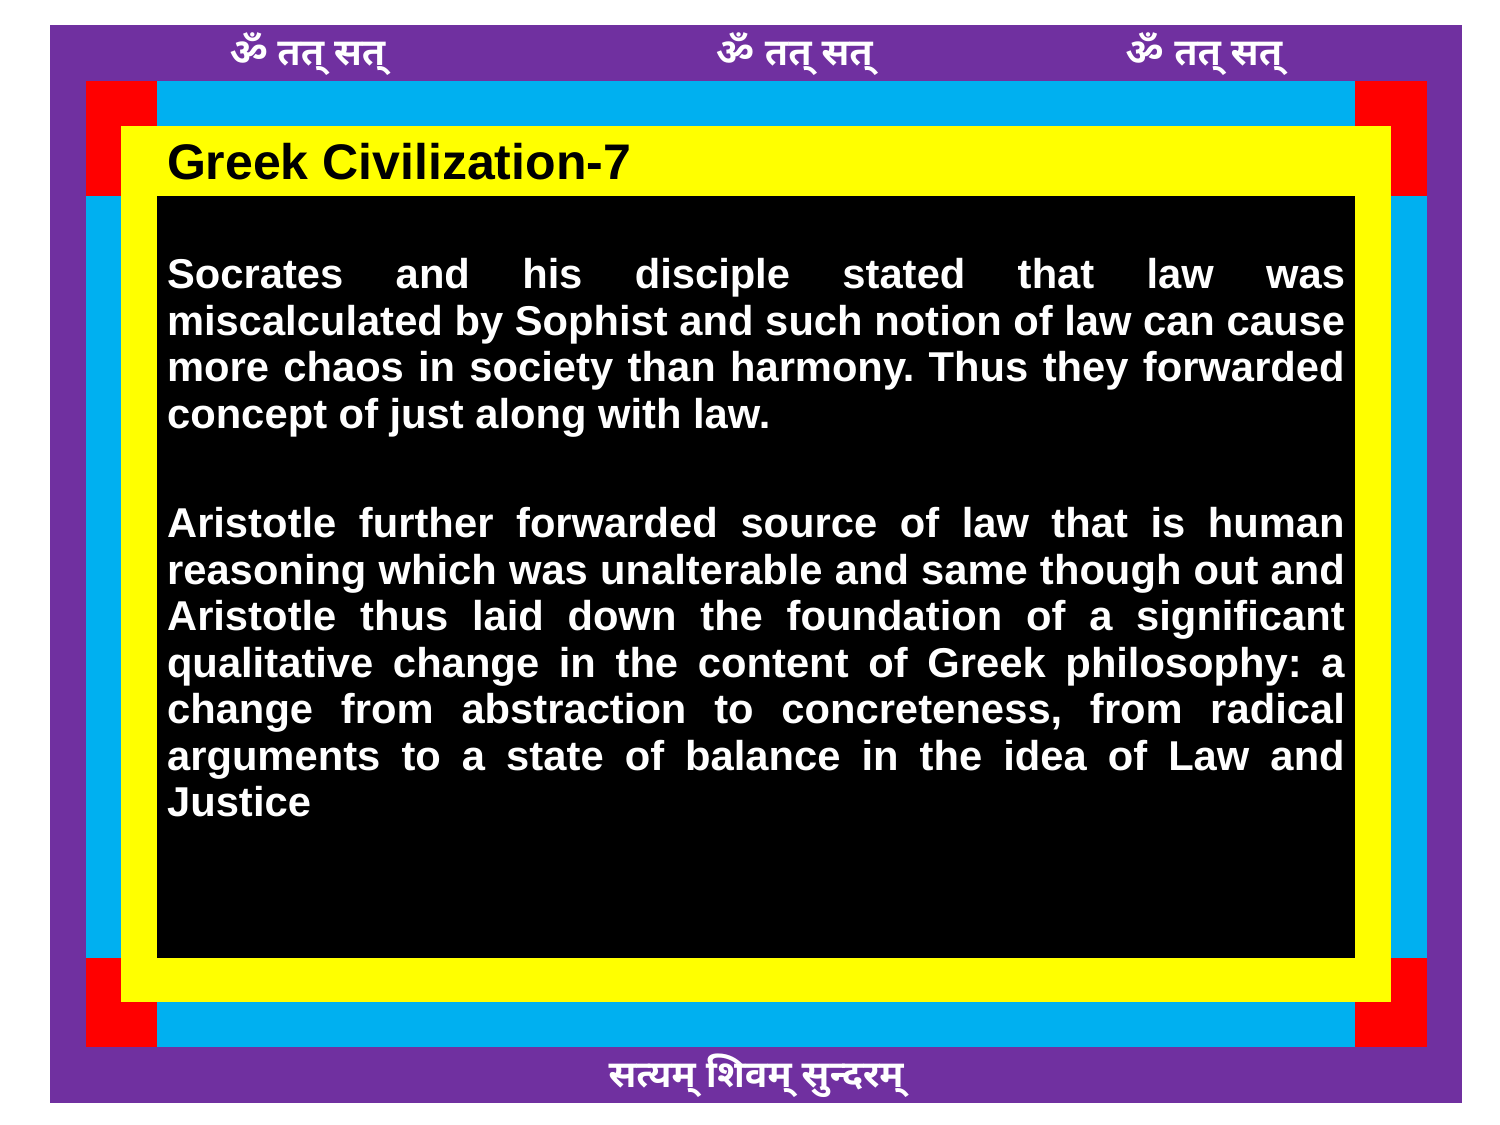

|  |  |  | ॐ तत् सत् ॐ तत् सत् ॐ तत् सत् |  |  |  |
| --- | --- | --- | --- | --- | --- | --- |
|  |  |  |  |  |  |  |
|  |  |  | Greek Civilization-7 |  |  |  |
|  |  |  | Socrates and his disciple stated that law was miscalculated by Sophist and such notion of law can cause more chaos in society than harmony. Thus they forwarded concept of just along with law. Aristotle further forwarded source of law that is human reasoning which was unalterable and same though out and Aristotle thus laid down the foundation of a significant qualitative change in the content of Greek philosophy: a change from abstraction to concreteness, from radical arguments to a state of balance in the idea of Law and Justice |  |  |  |
|  |  |  |  |  |  |  |
|  |  |  |  |  |  |  |
|  |  |  | सत्यम् शिवम् सुन्दरम् |  |  |  |
18